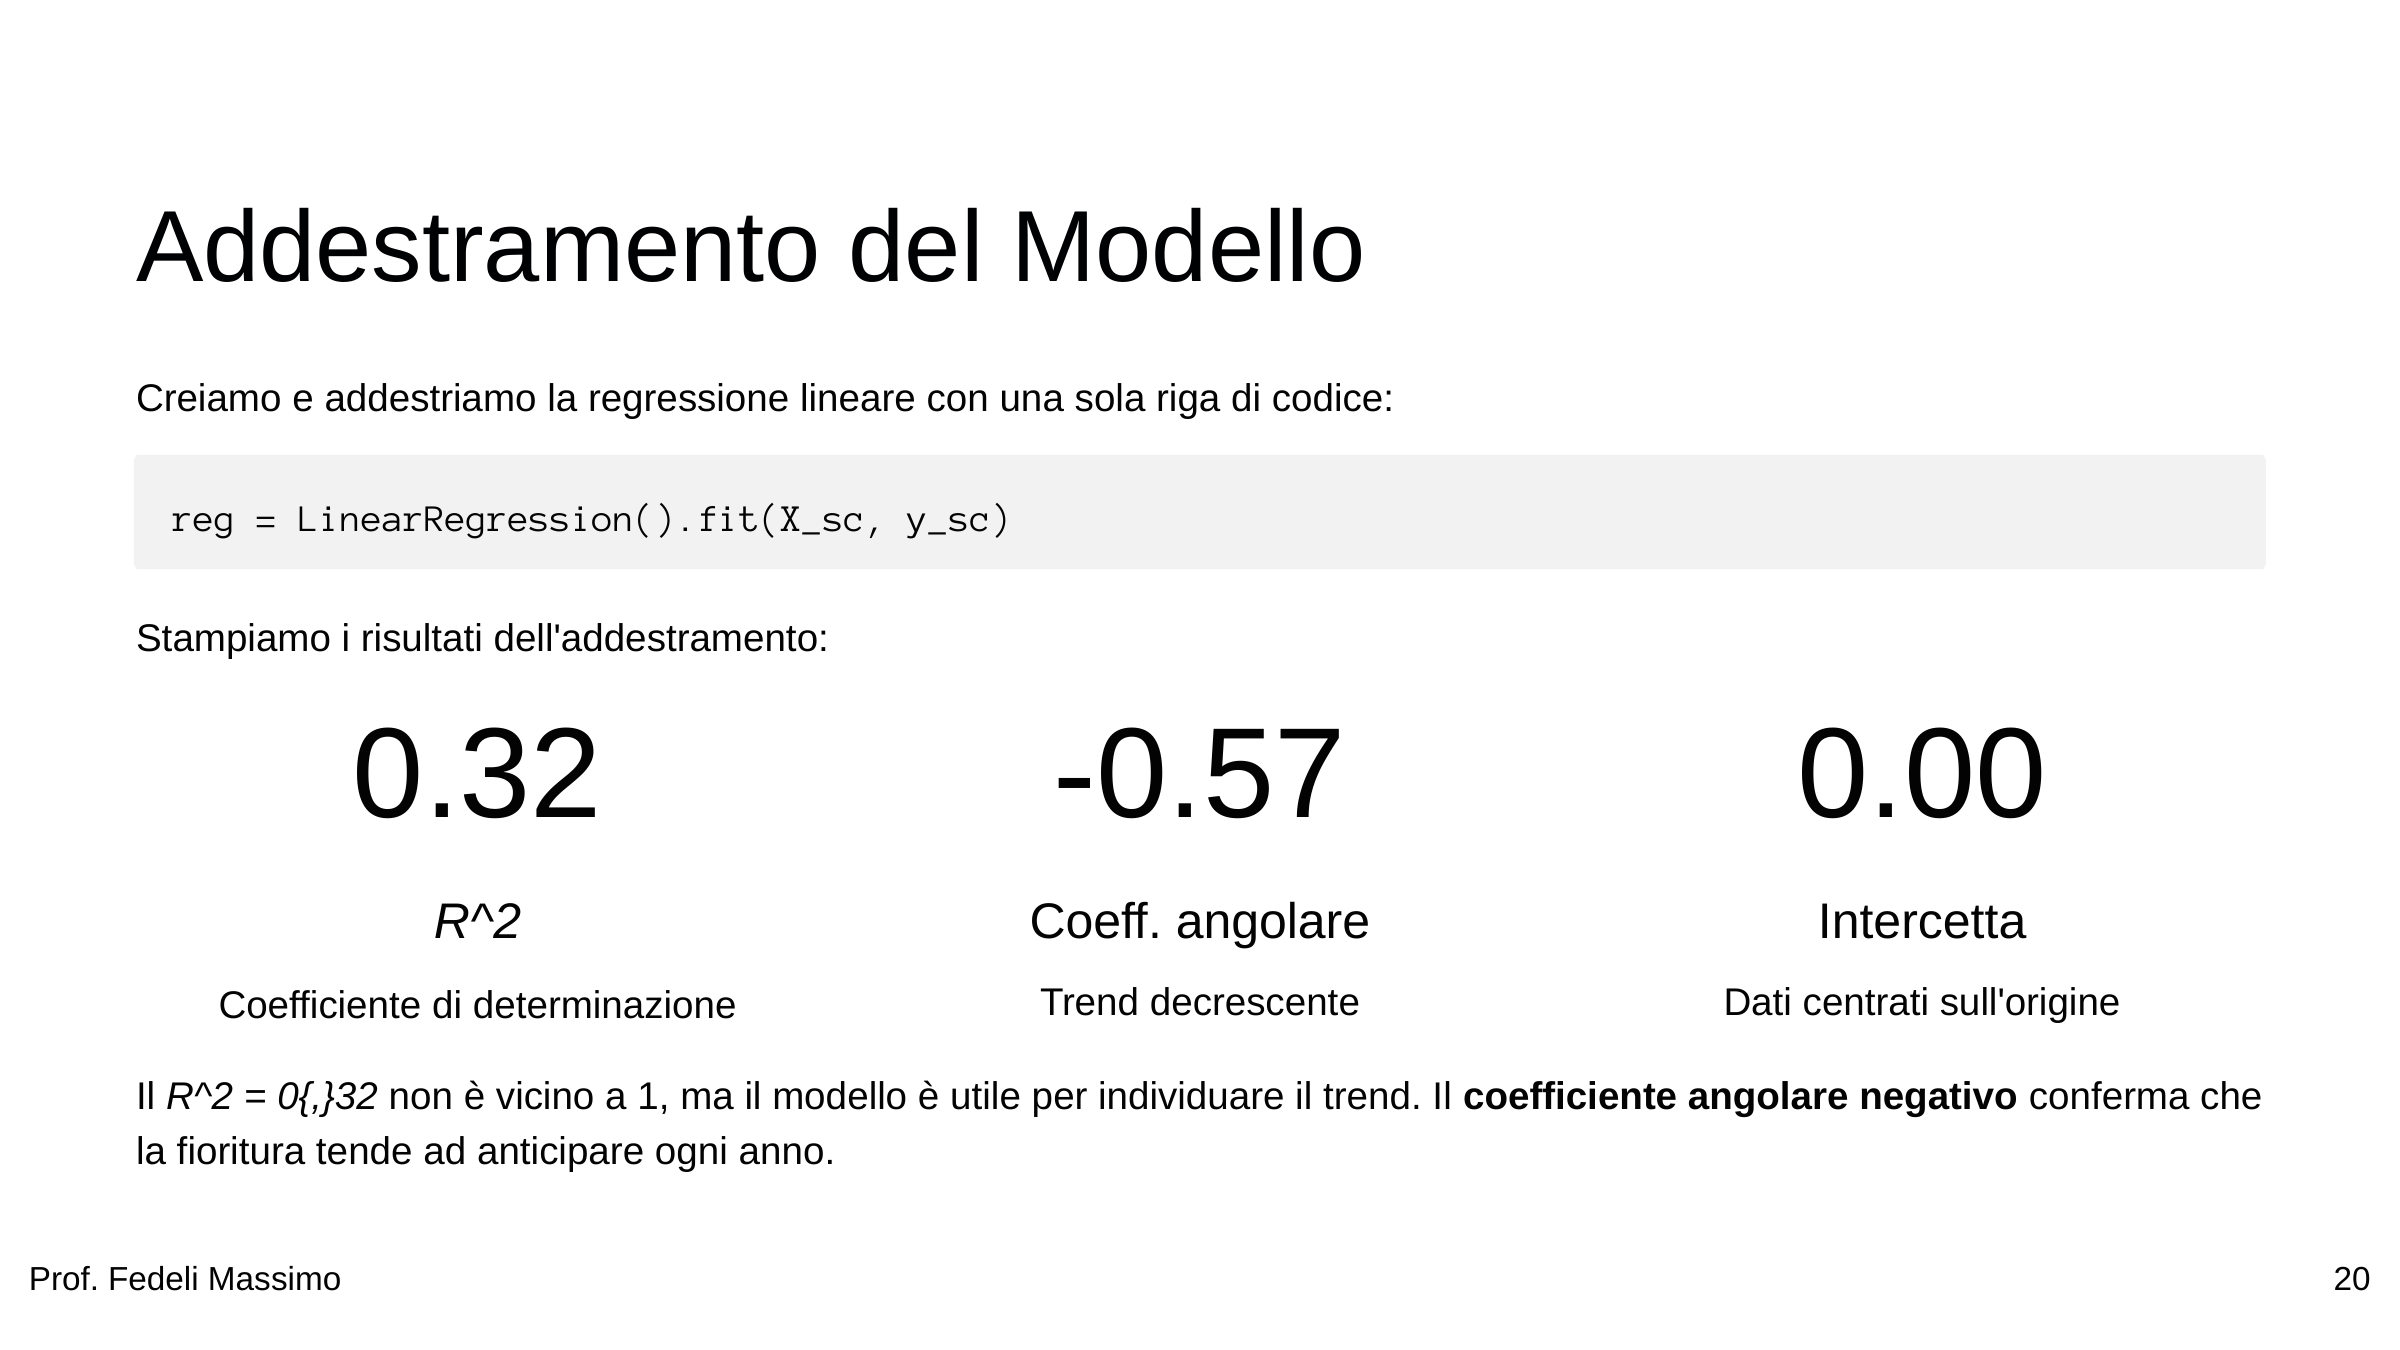

Addestramento del Modello
Creiamo e addestriamo la regressione lineare con una sola riga di codice:

reg = LinearRegression().fit(X_sc, y_sc)
Stampiamo i risultati dell'addestramento:
0.32
-0.57
0.00
R^2
Coeff. angolare
Intercetta
Trend decrescente
Dati centrati sull'origine
Coefficiente di determinazione
Il R^2 = 0{,}32 non è vicino a 1, ma il modello è utile per individuare il trend. Il coefficiente angolare negativo conferma che la fioritura tende ad anticipare ogni anno.
Prof. Fedeli Massimo
20